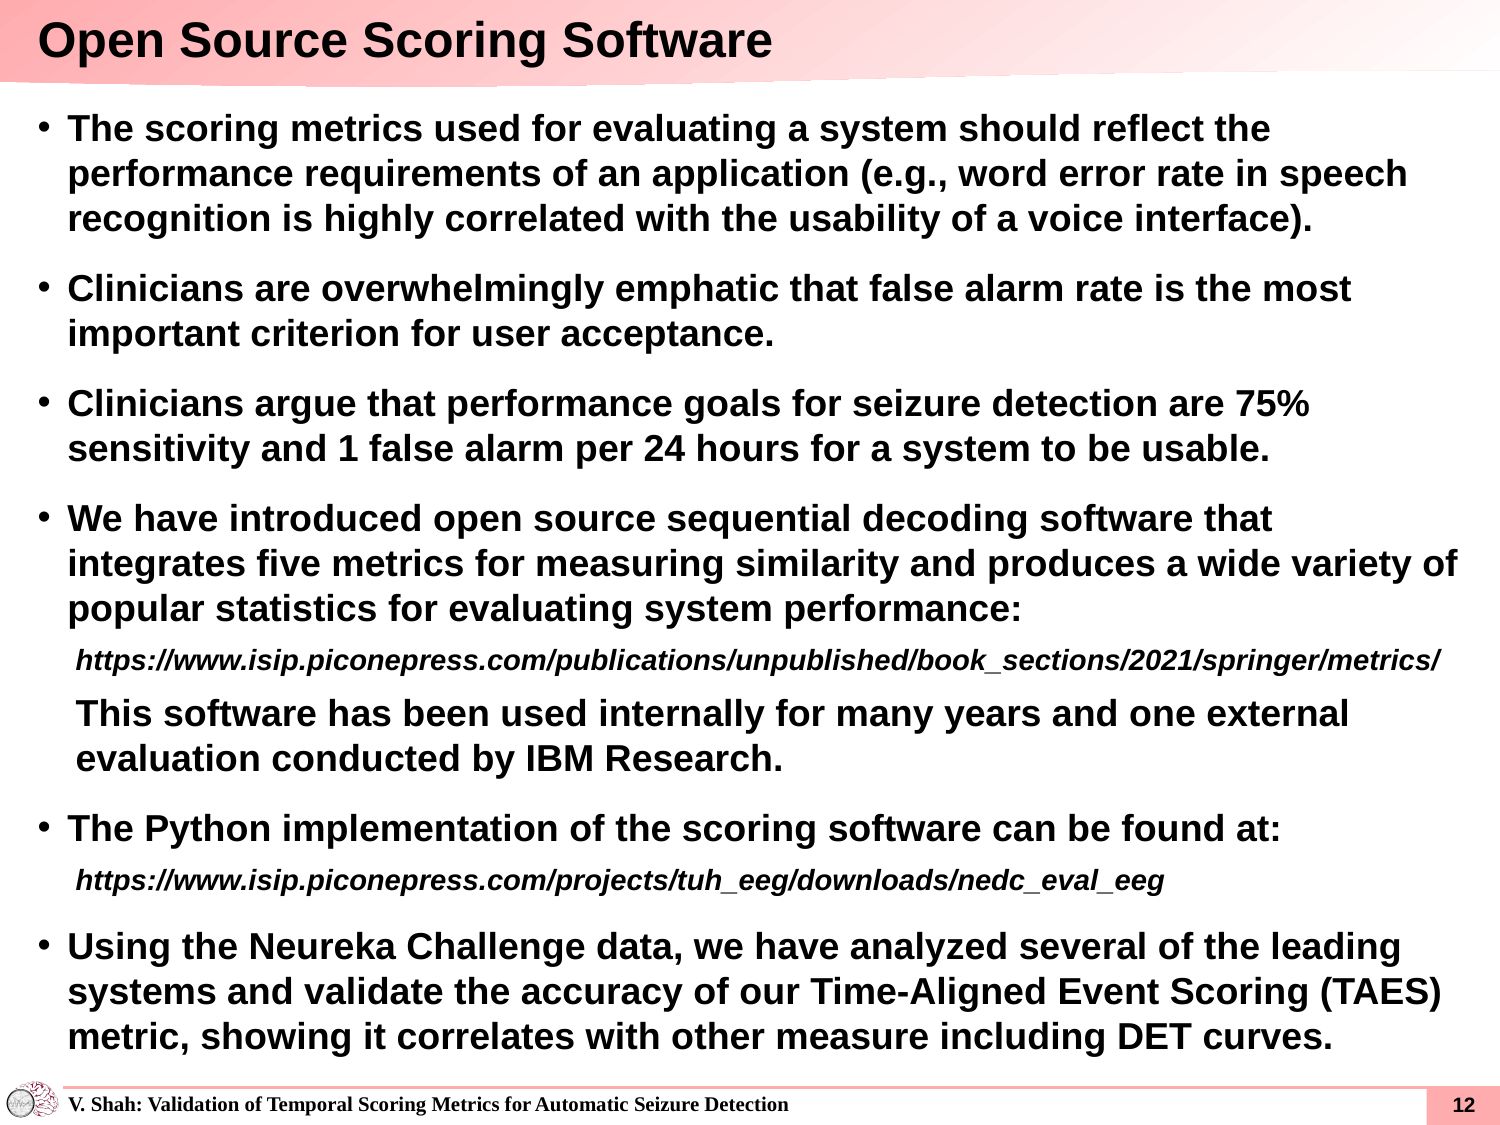

Open Source Scoring Software
The scoring metrics used for evaluating a system should reflect the performance requirements of an application (e.g., word error rate in speech recognition is highly correlated with the usability of a voice interface).
Clinicians are overwhelmingly emphatic that false alarm rate is the most important criterion for user acceptance.
Clinicians argue that performance goals for seizure detection are 75% sensitivity and 1 false alarm per 24 hours for a system to be usable.
We have introduced open source sequential decoding software that integrates five metrics for measuring similarity and produces a wide variety of popular statistics for evaluating system performance:
https://www.isip.piconepress.com/publications/unpublished/book_sections/2021/springer/metrics/
This software has been used internally for many years and one external evaluation conducted by IBM Research.
The Python implementation of the scoring software can be found at:
https://www.isip.piconepress.com/projects/tuh_eeg/downloads/nedc_eval_eeg
Using the Neureka Challenge data, we have analyzed several of the leading systems and validate the accuracy of our Time-Aligned Event Scoring (TAES) metric, showing it correlates with other measure including DET curves.